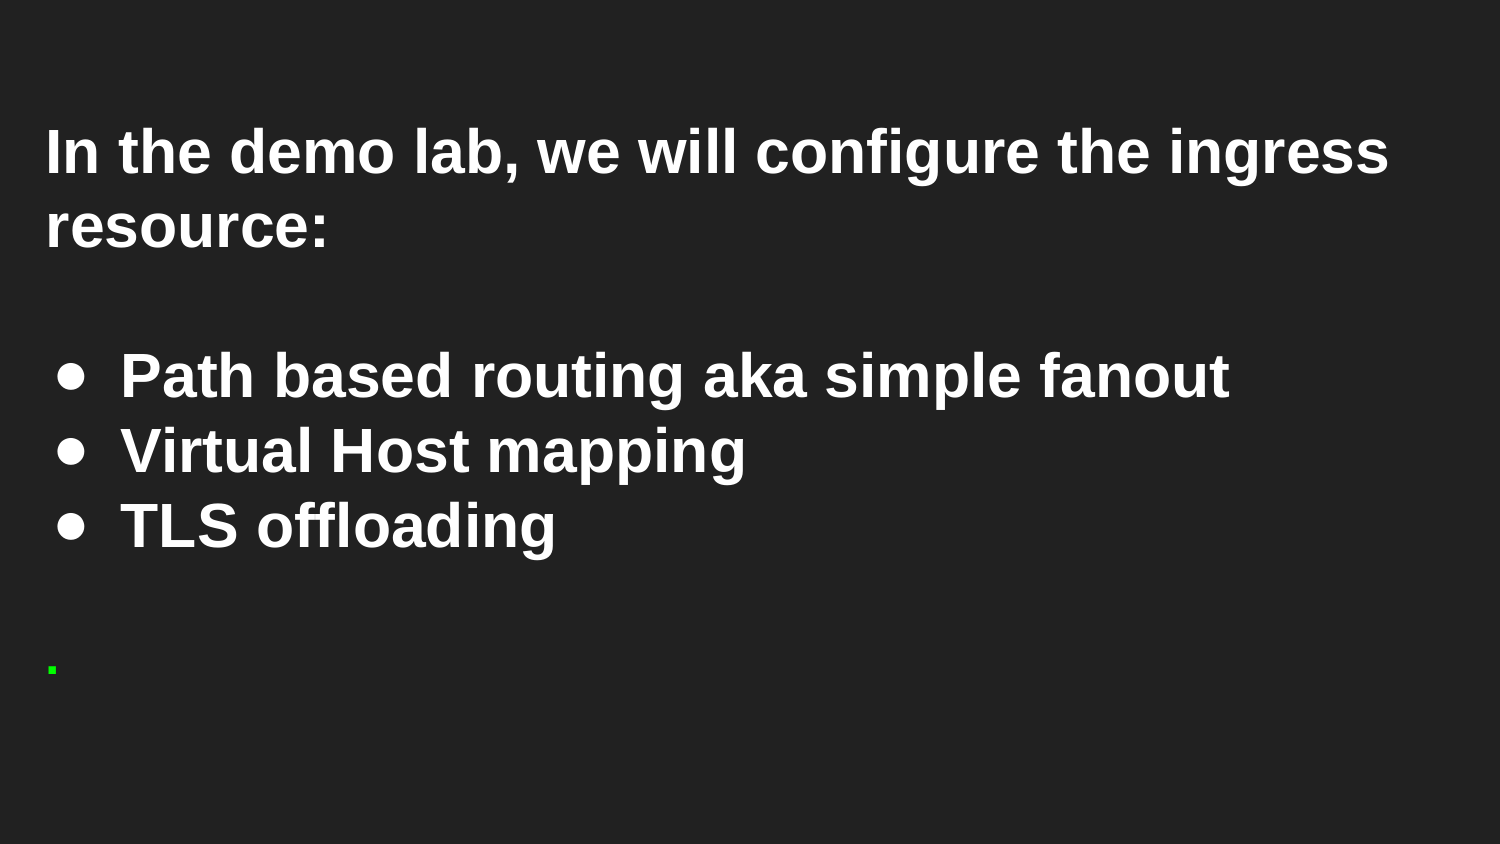

# In the demo lab, we will configure the ingress resource:

Path based routing aka simple fanout
Virtual Host mapping
TLS offloading

.